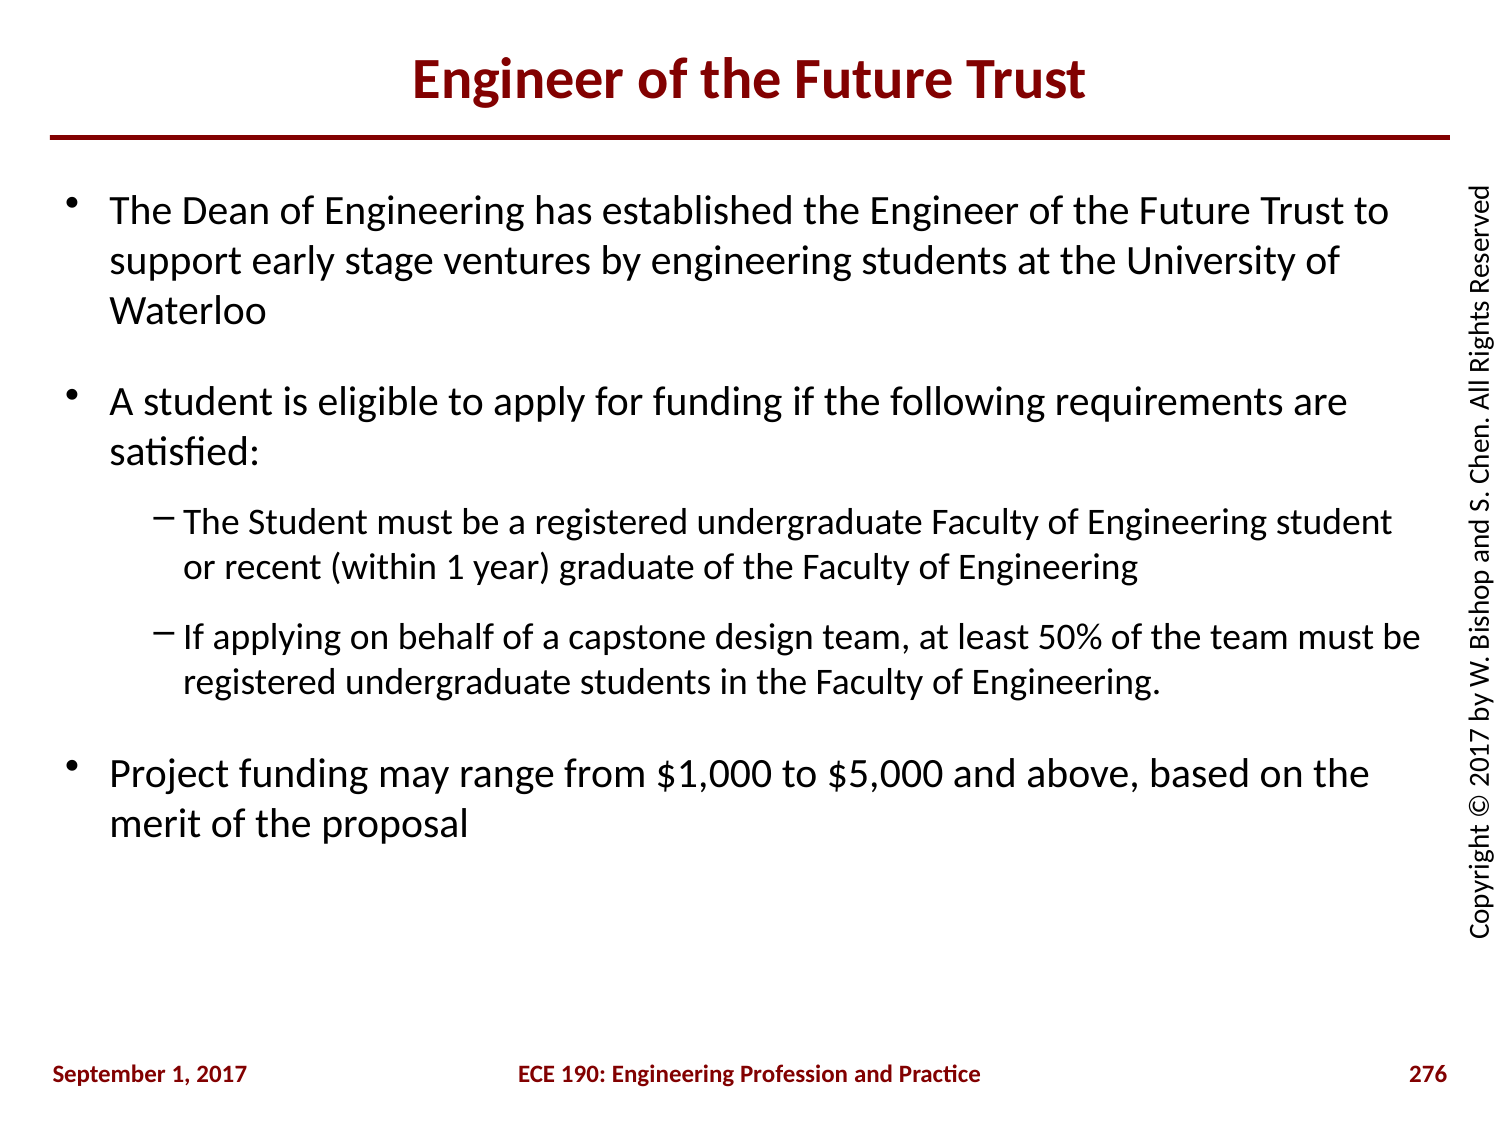

# Engineer of the Future Trust
The Dean of Engineering has established the Engineer of the Future Trust to support early stage ventures by engineering students at the University of Waterloo
A student is eligible to apply for funding if the following requirements are satisfied:
The Student must be a registered undergraduate Faculty of Engineering student or recent (within 1 year) graduate of the Faculty of Engineering
If applying on behalf of a capstone design team, at least 50% of the team must be registered undergraduate students in the Faculty of Engineering.
Project funding may range from $1,000 to $5,000 and above, based on the merit of the proposal

September 1, 2017
ECE 190: Engineering Profession and Practice
276